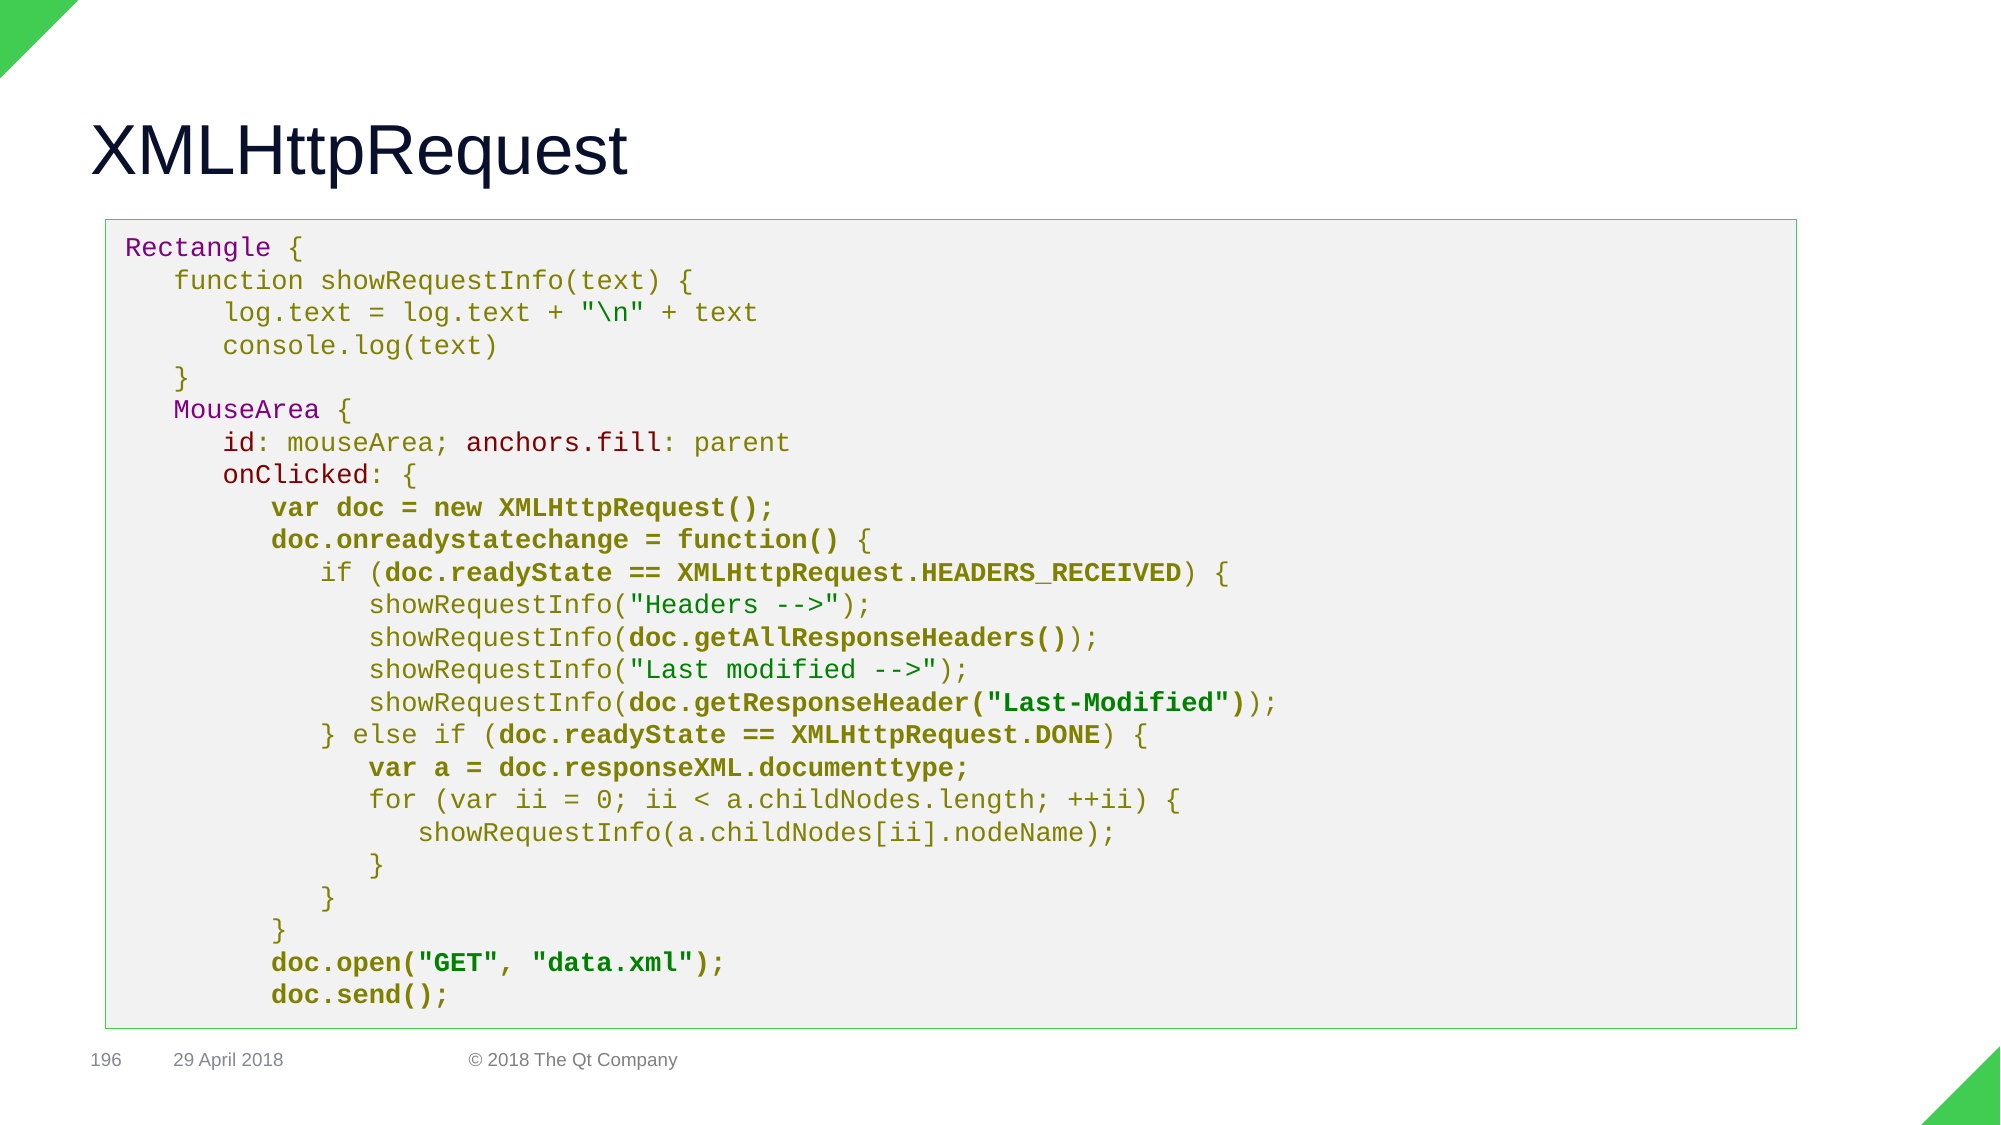

# XMLHttpRequest
Rectangle {
   function showRequestInfo(text) {
      log.text = log.text + "\n" + text
      console.log(text)
   }
   MouseArea {
      id: mouseArea; anchors.fill: parent
      onClicked: {
         var doc = new XMLHttpRequest();
         doc.onreadystatechange = function() {
            if (doc.readyState == XMLHttpRequest.HEADERS_RECEIVED) {
               showRequestInfo("Headers -->");
               showRequestInfo(doc.getAllResponseHeaders());
               showRequestInfo("Last modified -->");
               showRequestInfo(doc.getResponseHeader("Last-Modified"));
            } else if (doc.readyState == XMLHttpRequest.DONE) {
               var a = doc.responseXML.documenttype;
               for (var ii = 0; ii < a.childNodes.length; ++ii) {
                  showRequestInfo(a.childNodes[ii].nodeName);
               }
            }
         }
         doc.open("GET", "data.xml");
         doc.send();
196
© 2018 The Qt Company
29 April 2018